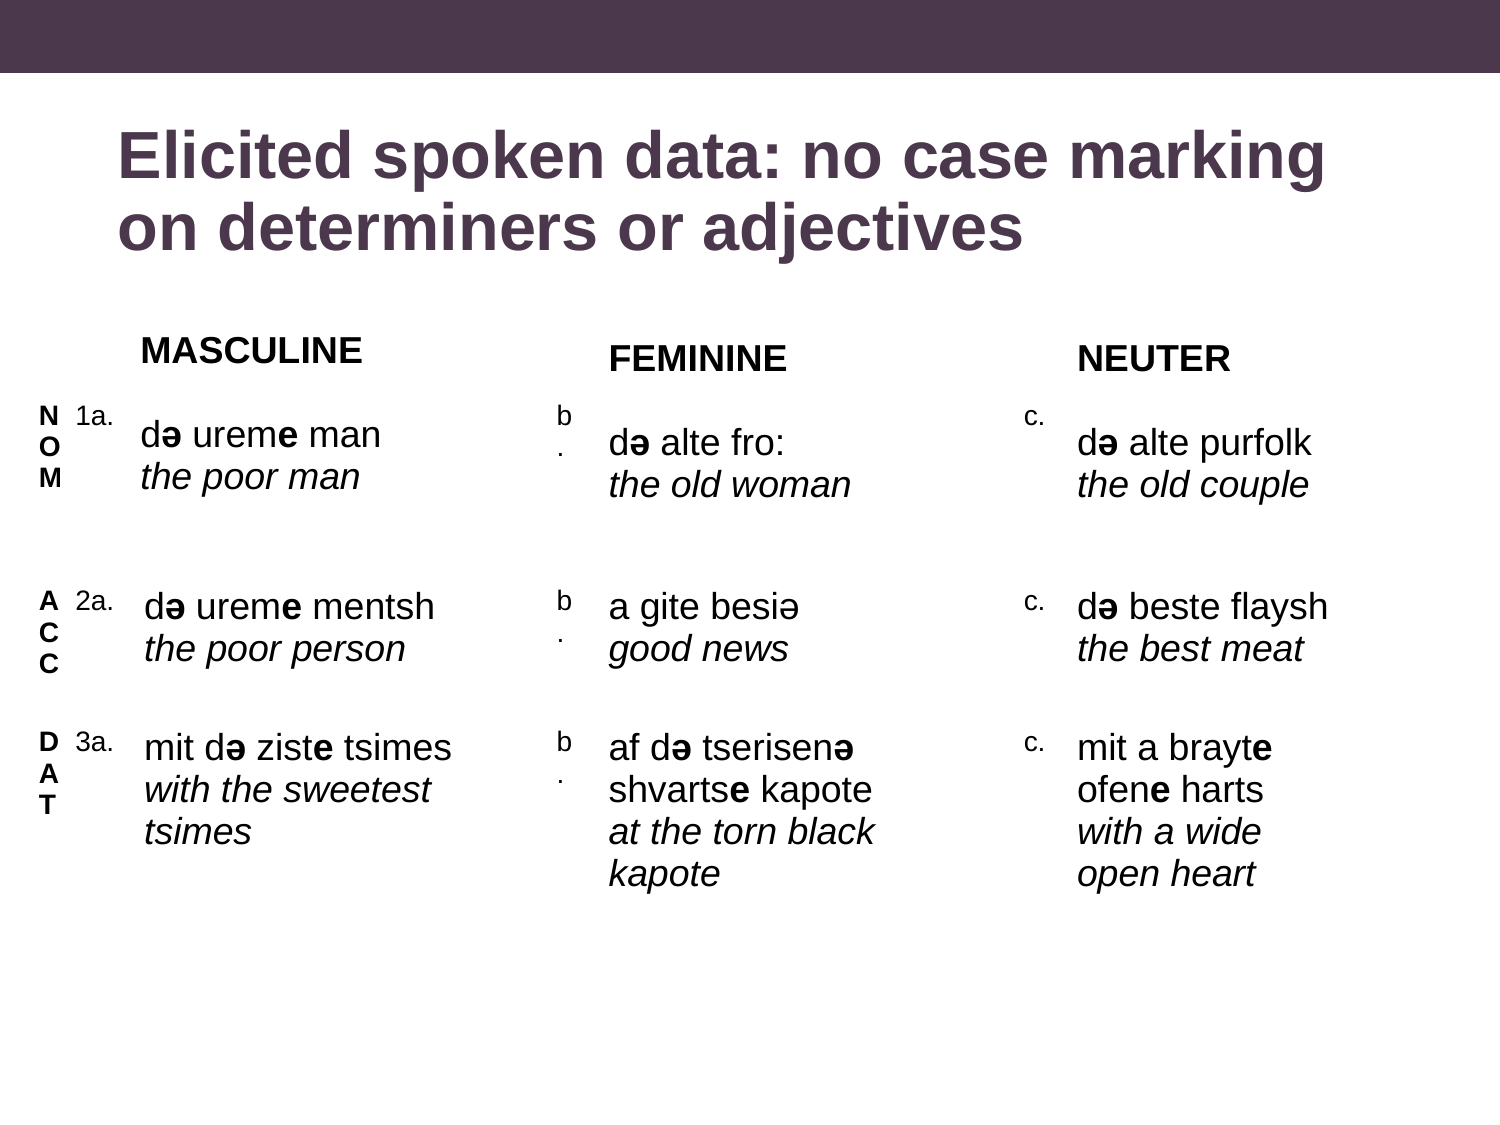

# Elicited spoken data: no case marking on determiners or adjectives
| NOM | 1a. | MASCULINE də ureme man the poor man |  | b. | FEMININE də alte fro: the old woman |  | c. | NEUTER də alte purfolk the old couple |
| --- | --- | --- | --- | --- | --- | --- | --- | --- |
| ACC | 2a. | də ureme mentsh the poor person |  | b. | a gite besiə good news |  | c. | də beste flaysh the best meat |
| DAT | 3a. | mit də ziste tsimes with the sweetest tsimes |  | b. | af də tserisenə shvartse kapote at the torn black kapote |  | c. | mit a brayte ofene harts with a wide open heart |